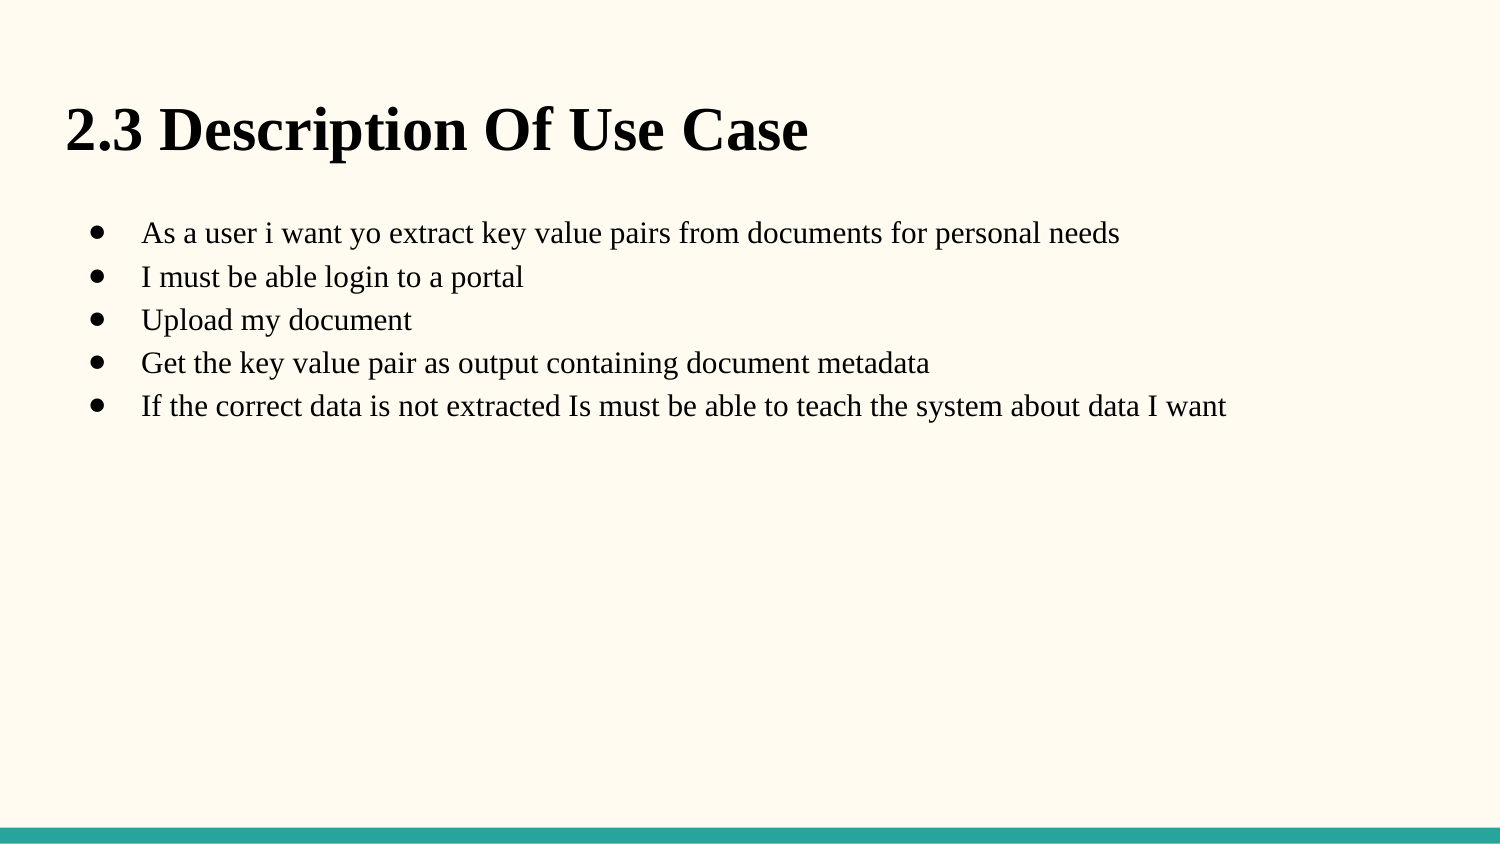

2.3 Description Of Use Case
As a user i want yo extract key value pairs from documents for personal needs
I must be able login to a portal
Upload my document
Get the key value pair as output containing document metadata
If the correct data is not extracted Is must be able to teach the system about data I want